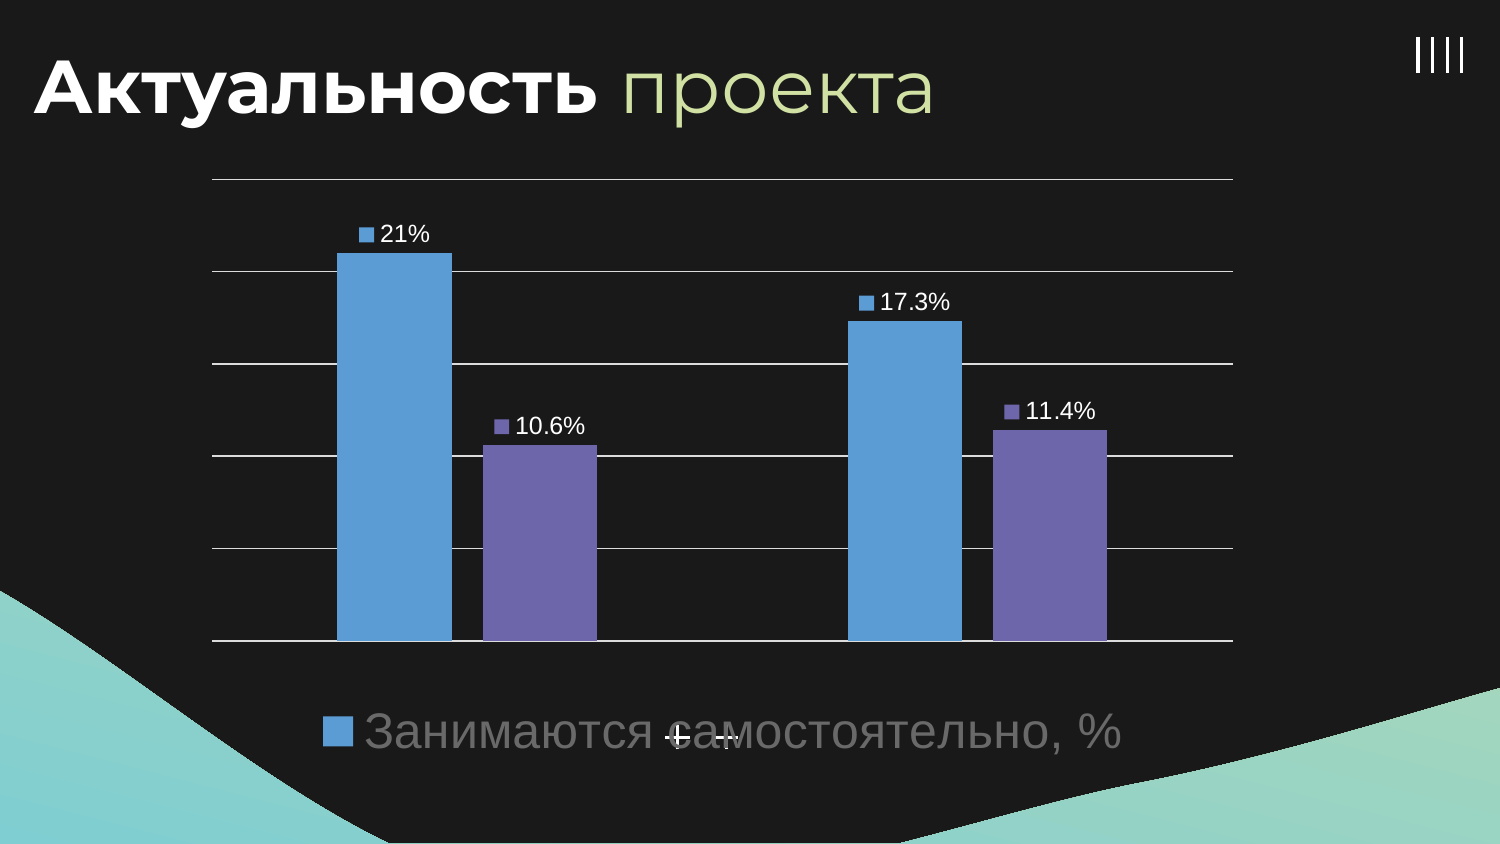

Актуальность проекта

### Chart

| Category | Занимаются самостоятельно, % | Обращаются в организации, % |
|---|---|---|
| 2021 | 21.0 | 10.6 |
| 2022 | 17.3 | 11.4 |